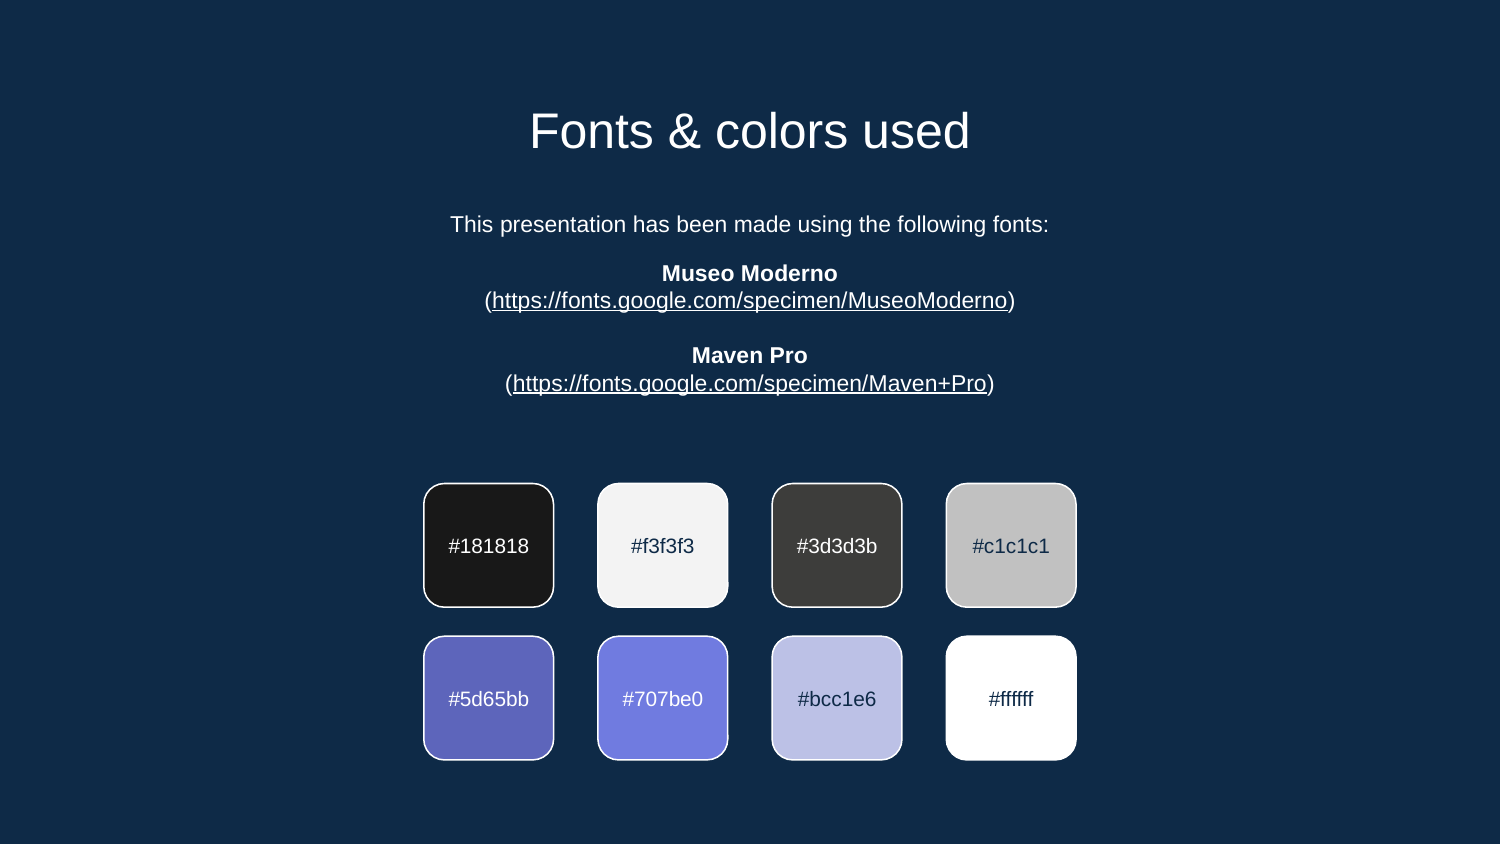

# Fonts & colors used
This presentation has been made using the following fonts:
Museo Moderno
(https://fonts.google.com/specimen/MuseoModerno)

Maven Pro
(https://fonts.google.com/specimen/Maven+Pro)

#181818
#f3f3f3
#3d3d3b
#c1c1c1

#5d65bb
#707be0
#bcc1e6
#ffffff